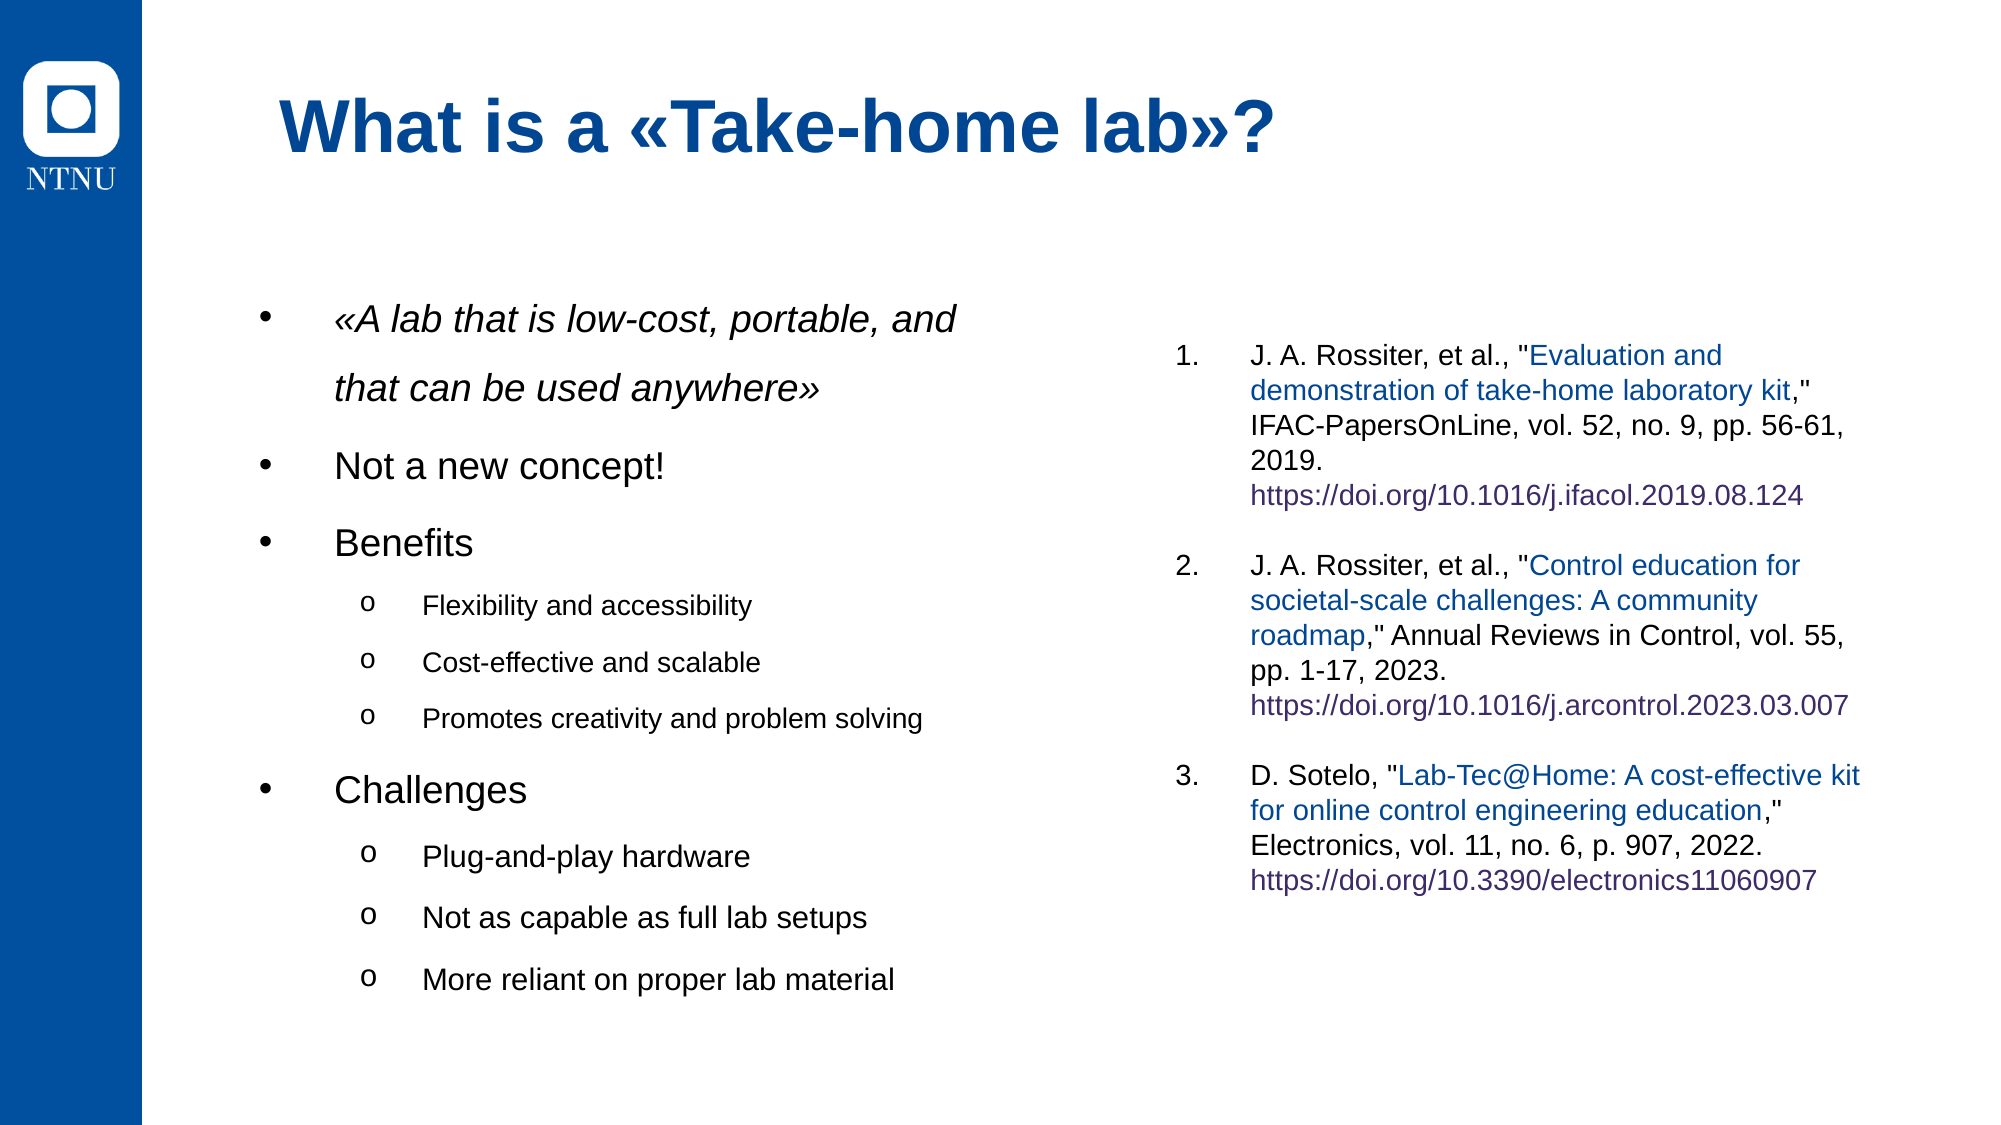

What is a «Take-home lab»?
«A lab that is low-cost, portable, and that can be used anywhere»
Not a new concept!
Benefits
Flexibility and accessibility
Cost-effective and scalable
Promotes creativity and problem solving
Challenges
Plug-and-play hardware
Not as capable as full lab setups
More reliant on proper lab material
J. A. Rossiter, et al., "Evaluation and demonstration of take-home laboratory kit," IFAC-PapersOnLine, vol. 52, no. 9, pp. 56-61, 2019. https://doi.org/10.1016/j.ifacol.2019.08.124

J. A. Rossiter, et al., "Control education for societal-scale challenges: A community roadmap," Annual Reviews in Control, vol. 55, pp. 1-17, 2023. https://doi.org/10.1016/j.arcontrol.2023.03.007

D. Sotelo, "Lab-Tec@Home: A cost-effective kit for online control engineering education," Electronics, vol. 11, no. 6, p. 907, 2022. https://doi.org/10.3390/electronics11060907